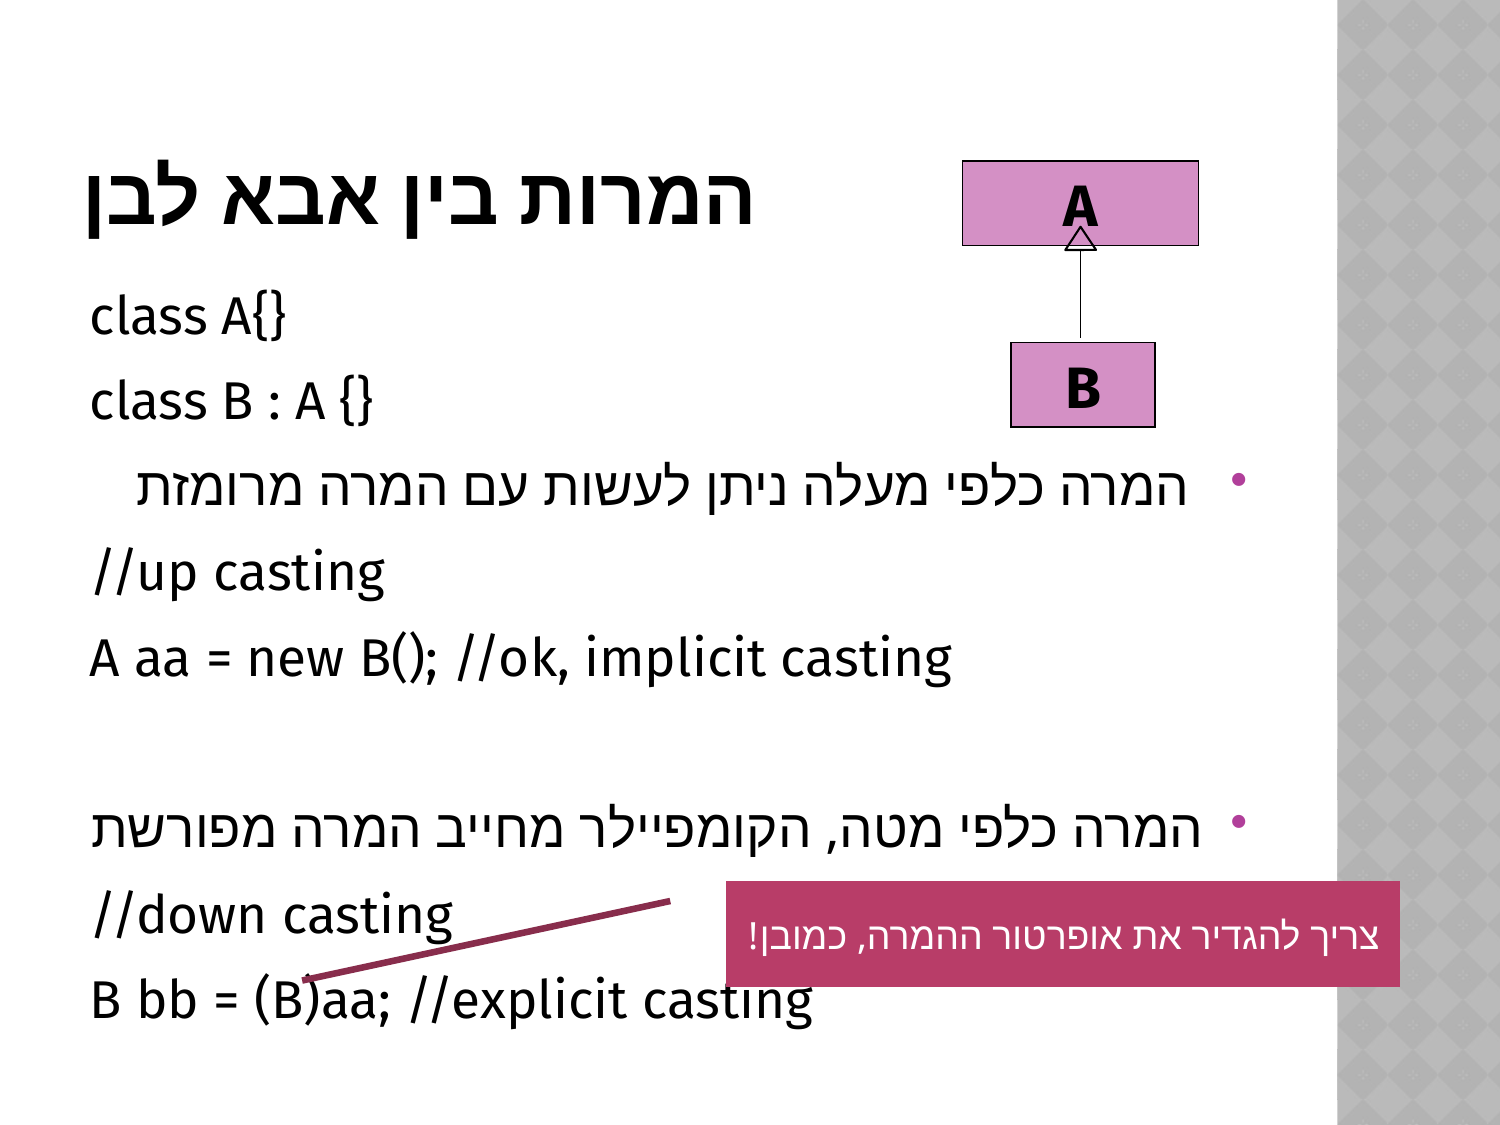

# המרות בין אבא לבן
A

B
class A{}
class B : A {}
 המרה כלפי מעלה ניתן לעשות עם המרה מרומזת
//up casting
A aa = new B(); //ok, implicit casting

המרה כלפי מטה, הקומפיילר מחייב המרה מפורשת
//down casting
B bb = (B)aa; //explicit casting

צריך להגדיר את אופרטור ההמרה, כמובן!